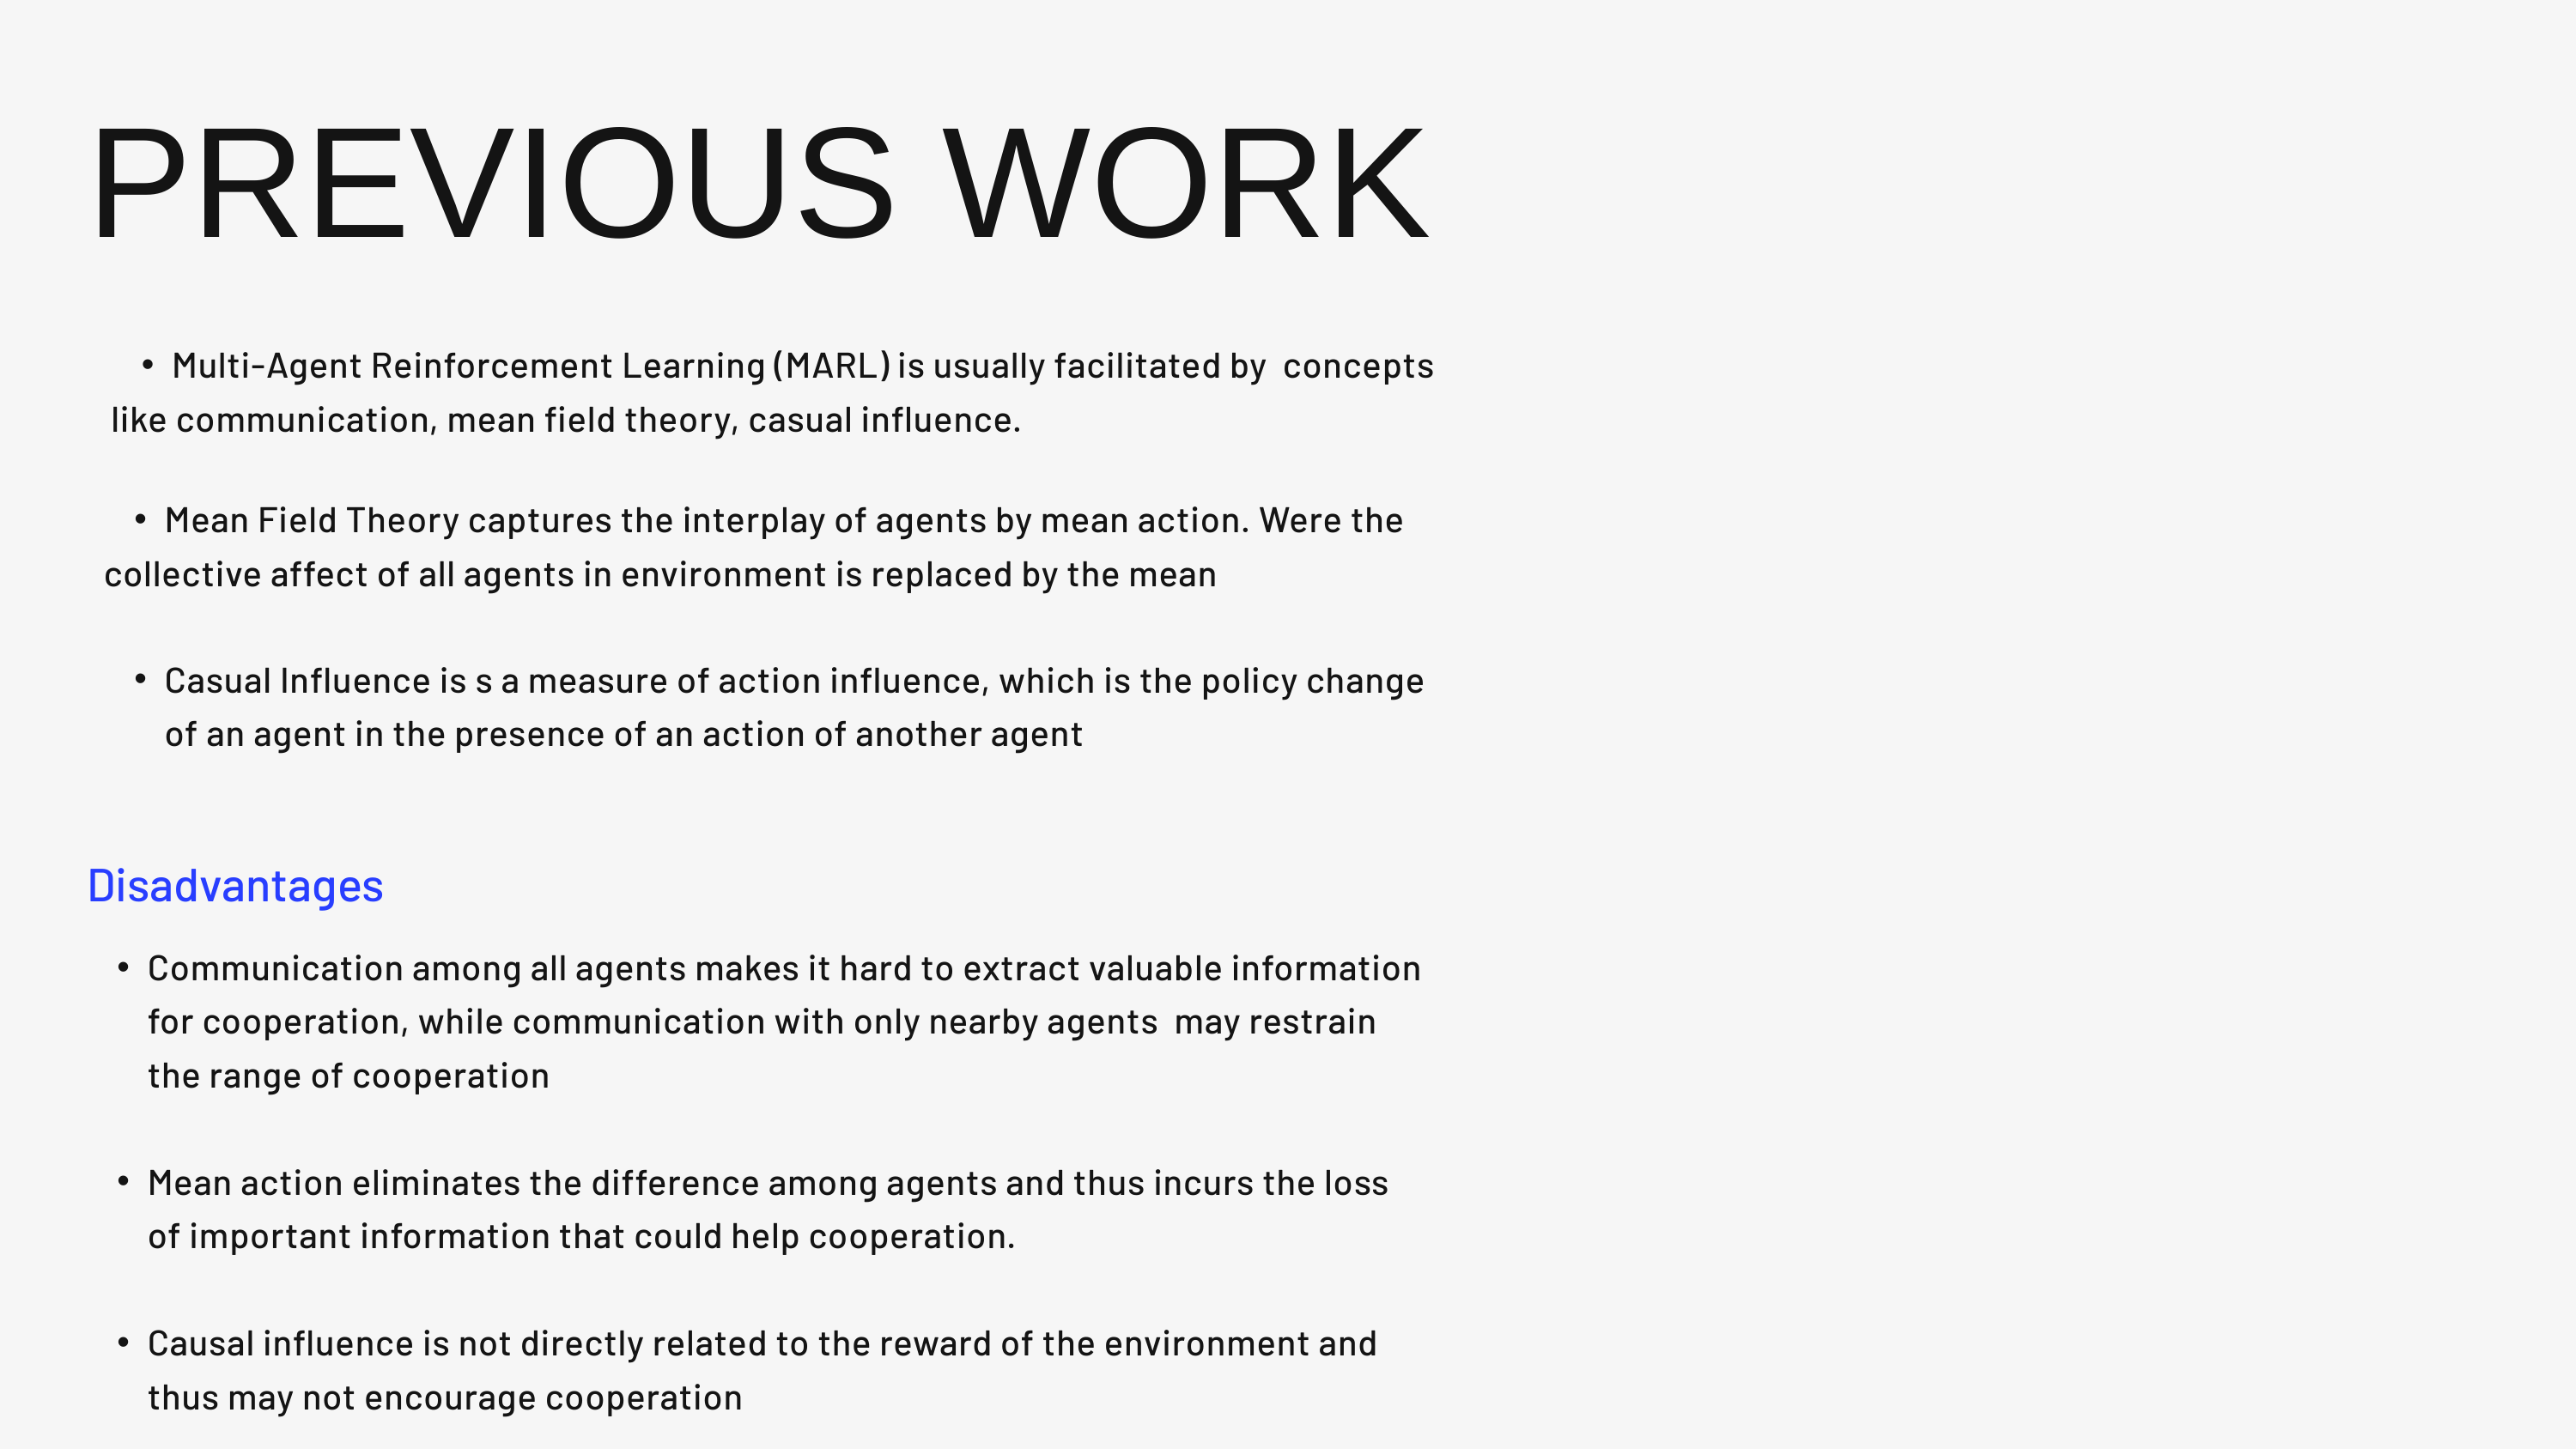

PREVIOUS WORK
Multi-Agent Reinforcement Learning (MARL) is usually facilitated by  concepts
like communication, mean field theory, casual influence.
Mean Field Theory captures the interplay of agents by mean action. Were the
collective affect of all agents in environment is replaced by the mean
Casual Influence is s a measure of action influence, which is the policy change of an agent in the presence of an action of another agent
Disadvantages
Communication among all agents makes it hard to extract valuable information for cooperation, while communication with only nearby agents  may restrain the range of cooperation

Mean action eliminates the difference among agents and thus incurs the loss of important information that could help cooperation.

Causal influence is not directly related to the reward of the environment and thus may not encourage cooperation